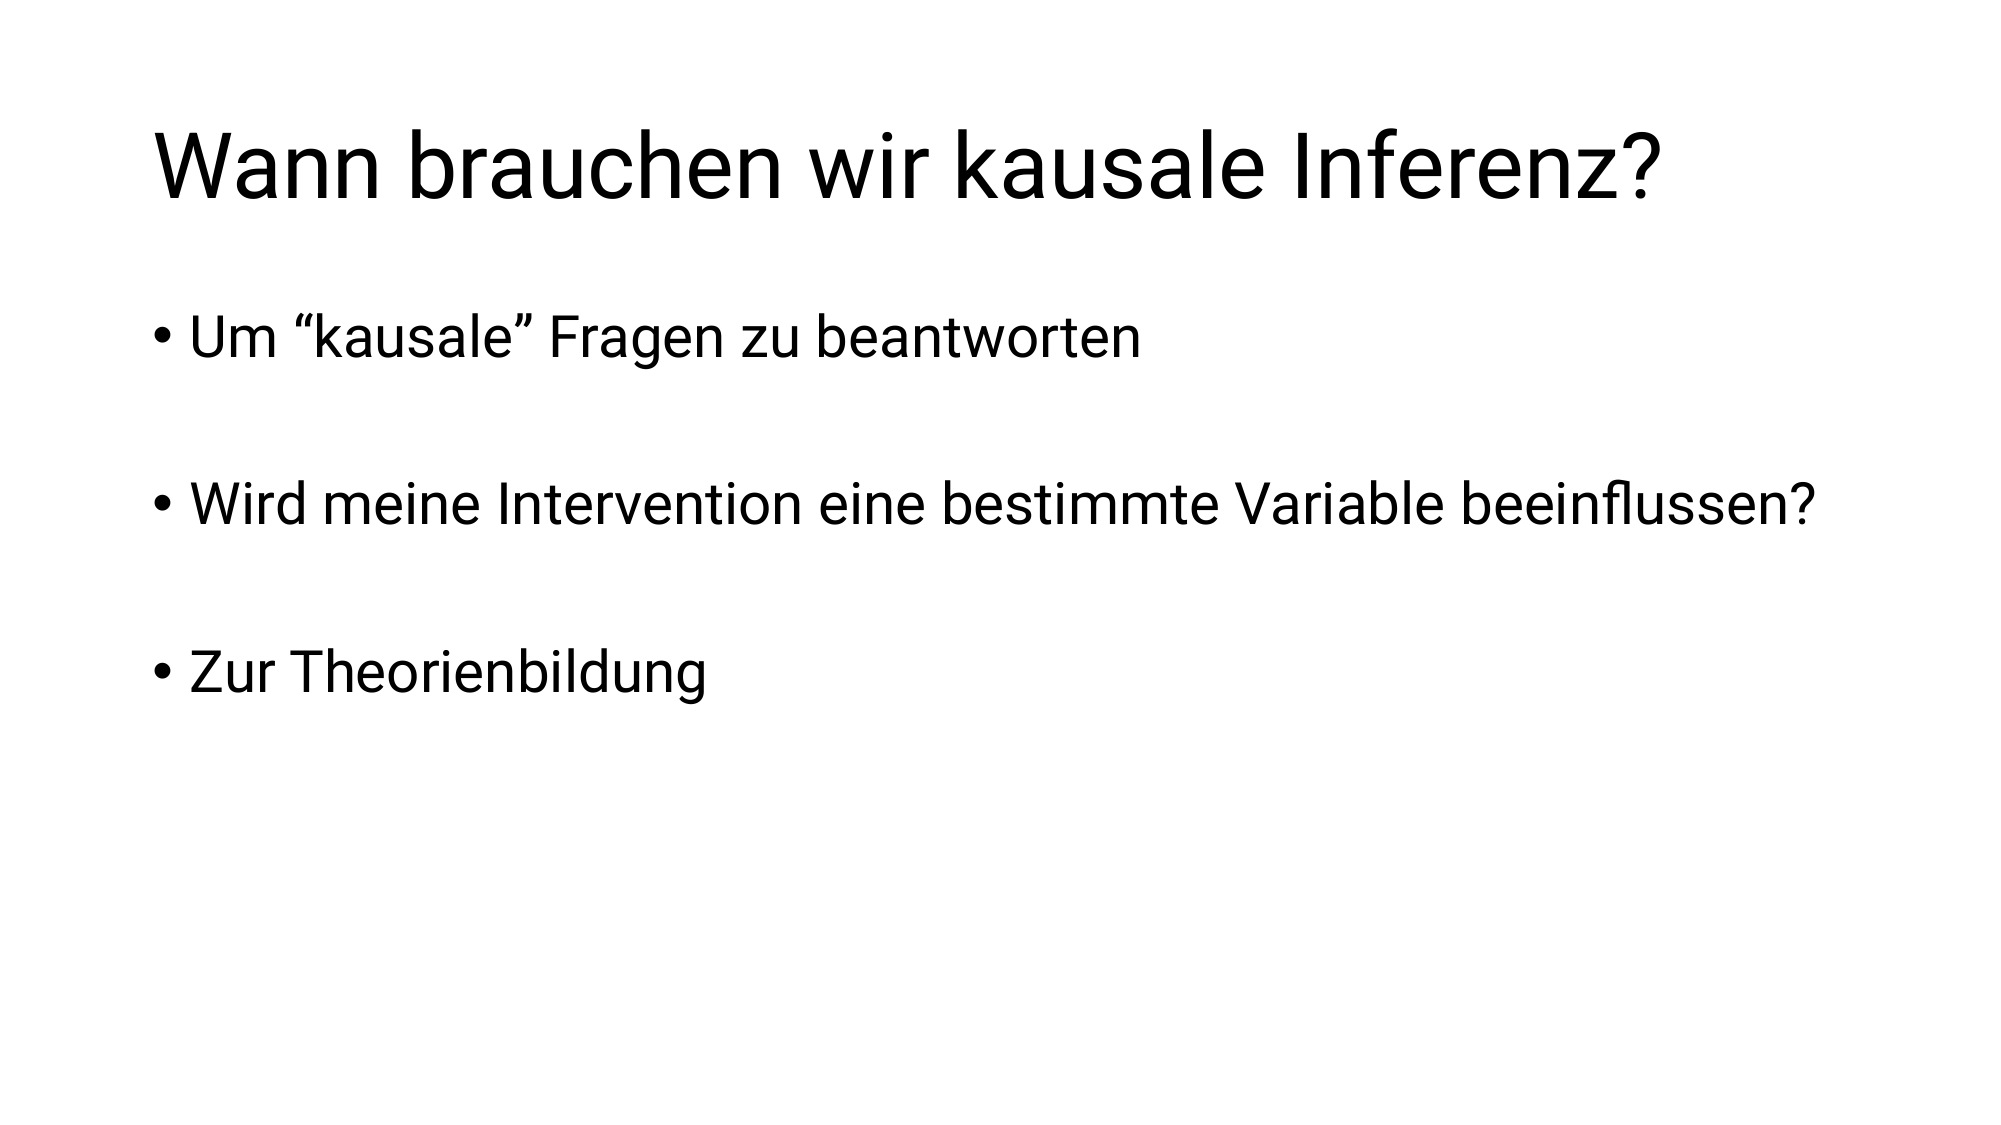

# Wann brauchen wir kausale Inferenz?
Um “kausale” Fragen zu beantworten

Wird meine Intervention eine bestimmte Variable beeinflussen?

Zur Theorienbildung
4